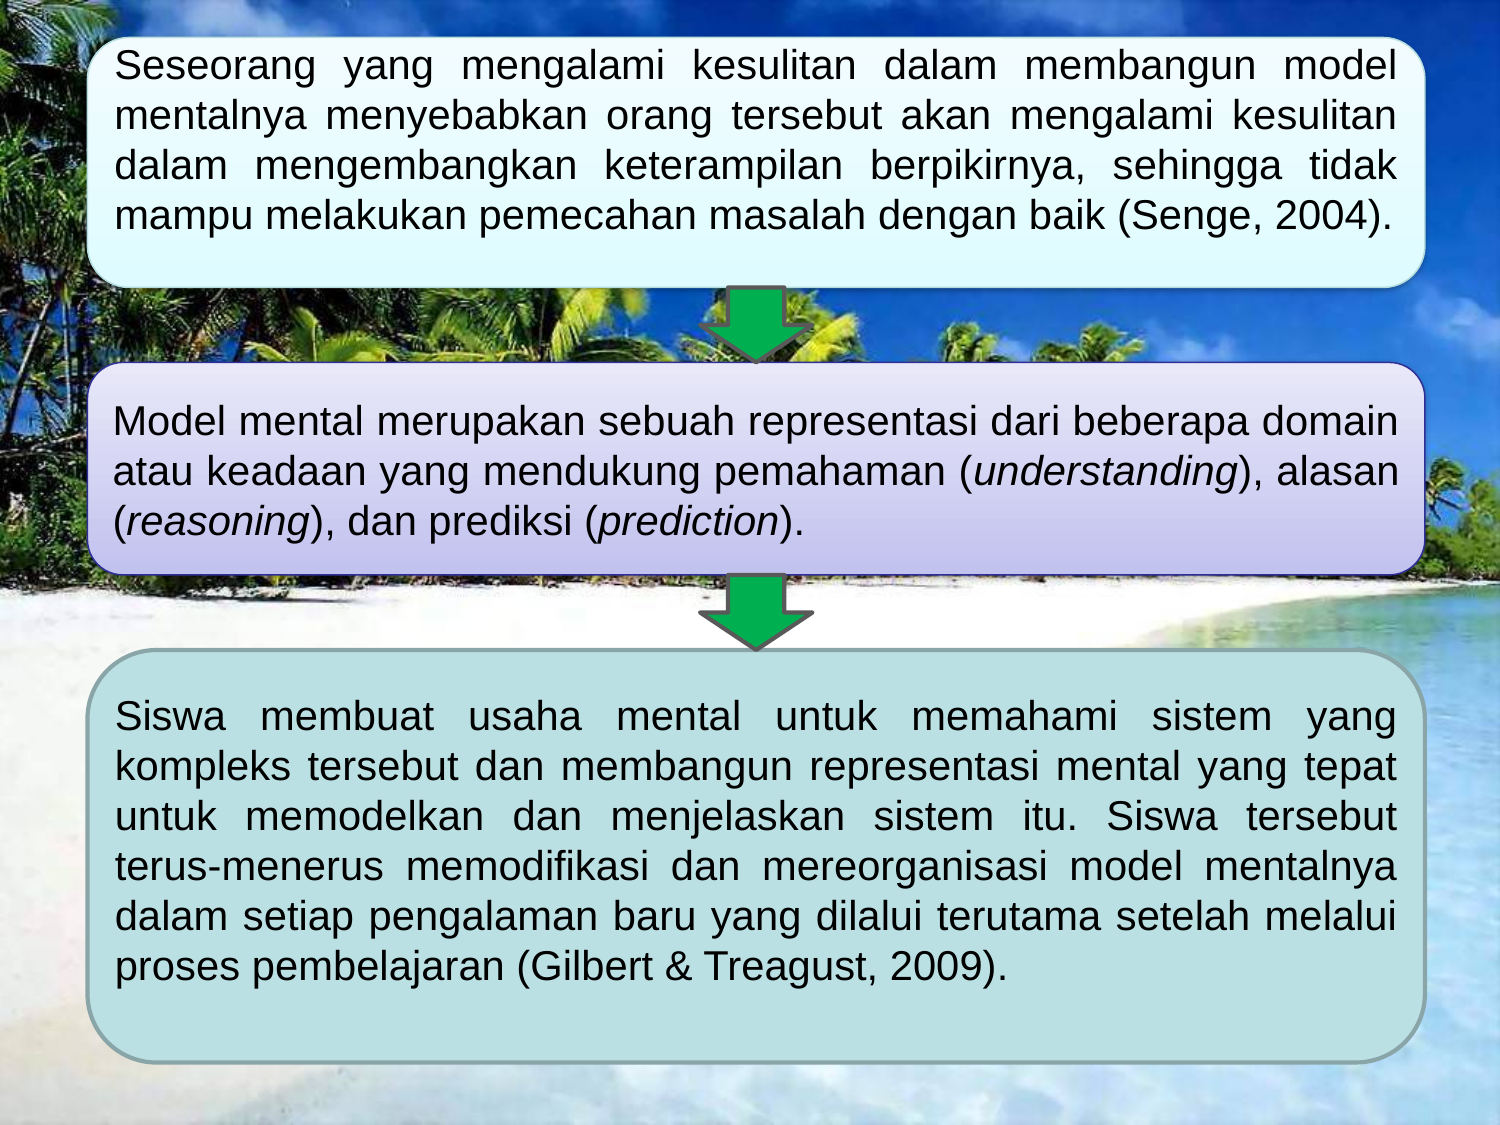

Seseorang yang mengalami kesulitan dalam membangun model mentalnya menyebabkan orang tersebut akan mengalami kesulitan dalam mengembangkan keterampilan berpikirnya, sehingga tidak mampu melakukan pemecahan masalah dengan baik (Senge, 2004).

Model mental merupakan sebuah representasi dari beberapa domain atau keadaan yang mendukung pemahaman (understanding), alasan (reasoning), dan prediksi (prediction).

Siswa membuat usaha mental untuk memahami sistem yang kompleks tersebut dan membangun representasi mental yang tepat untuk memodelkan dan menjelaskan sistem itu. Siswa tersebut terus-menerus memodifikasi dan mereorganisasi model mentalnya dalam setiap pengalaman baru yang dilalui terutama setelah melalui proses pembelajaran (Gilbert & Treagust, 2009).